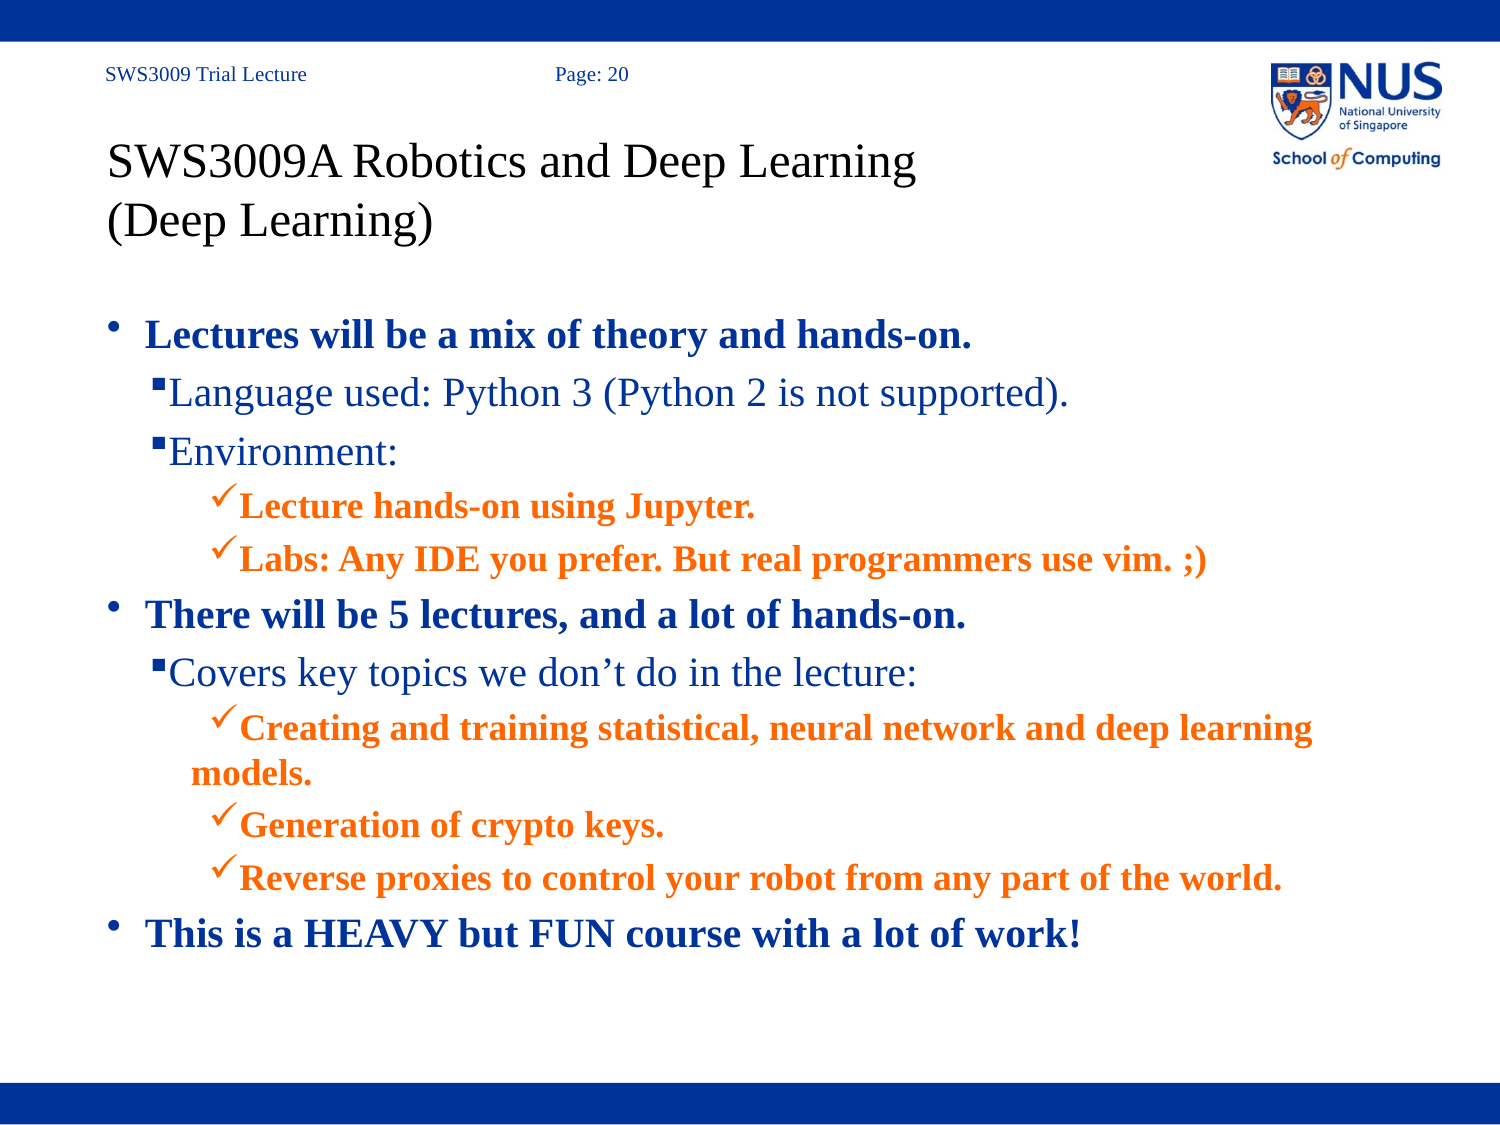

# SWS3009A Robotics and Deep Learning (Deep Learning)
Lectures will be a mix of theory and hands-on.
Language used: Python 3 (Python 2 is not supported).
Environment:
Lecture hands-on using Jupyter.
Labs: Any IDE you prefer. But real programmers use vim. ;)
There will be 5 lectures, and a lot of hands-on.
Covers key topics we don’t do in the lecture:
Creating and training statistical, neural network and deep learning models.
Generation of crypto keys.
Reverse proxies to control your robot from any part of the world.
This is a HEAVY but FUN course with a lot of work!